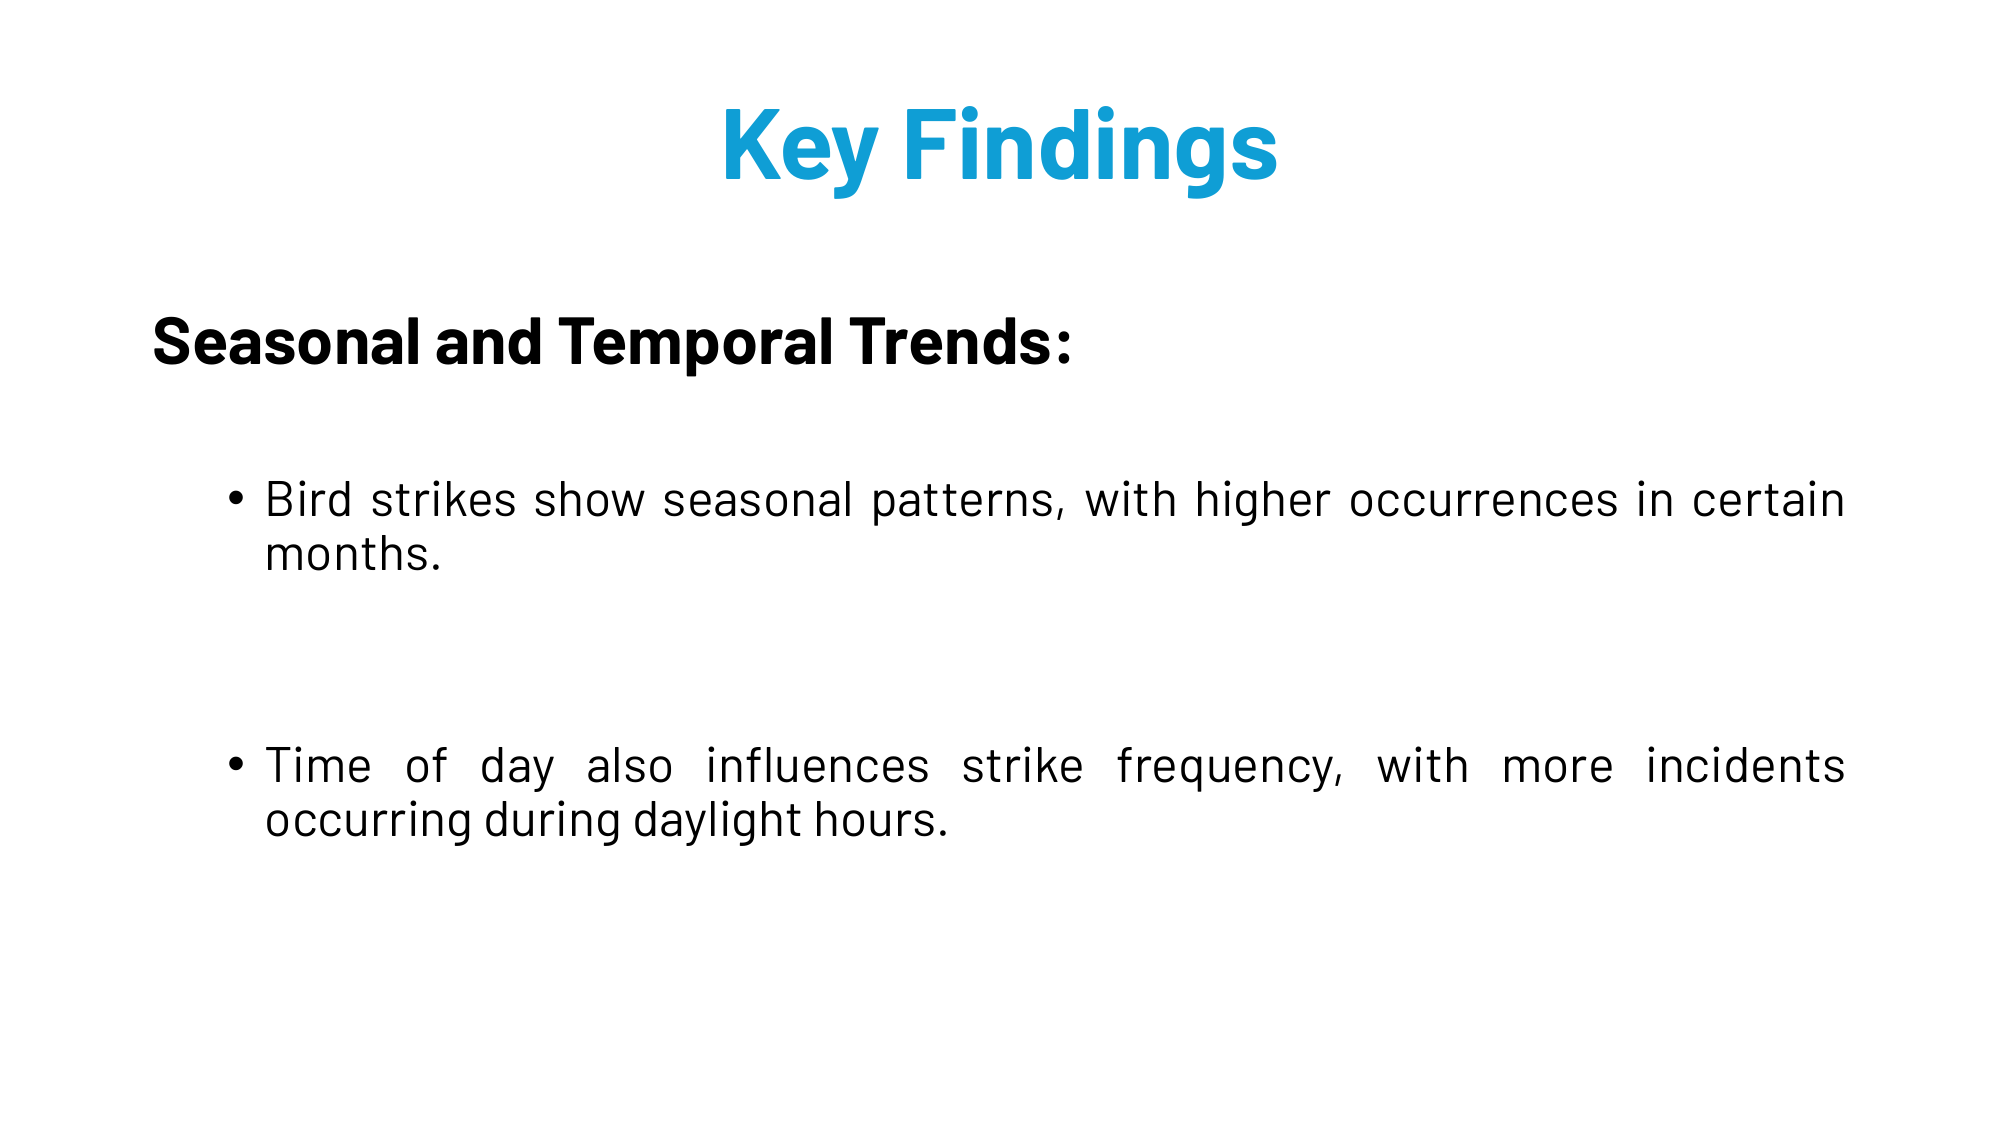

# Key Findings
Seasonal and Temporal Trends:

Bird strikes show seasonal patterns, with higher occurrences in certain months.

Time of day also influences strike frequency, with more incidents occurring during daylight hours.